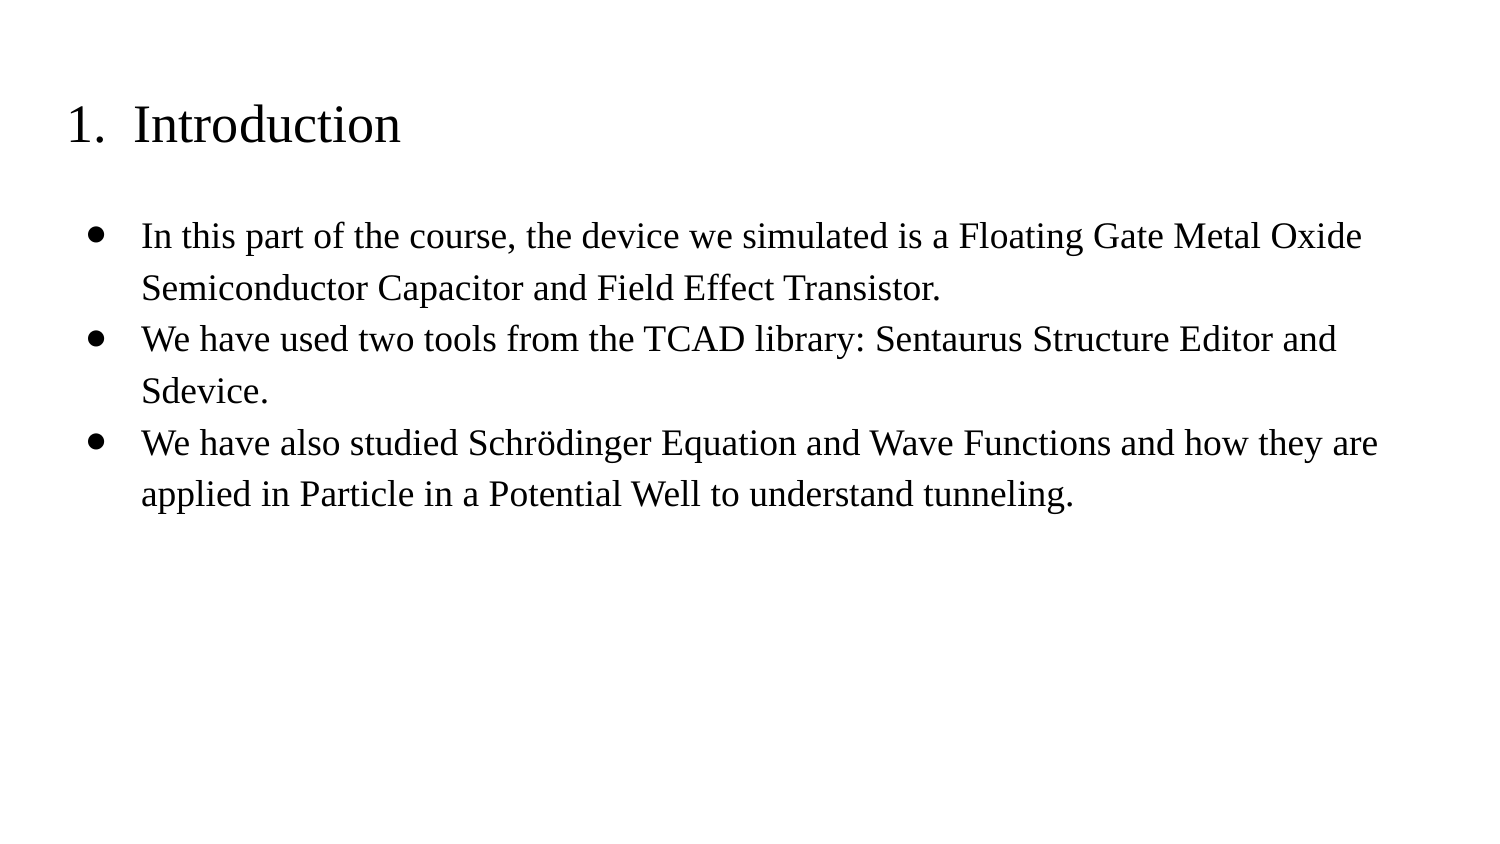

# 1.  Introduction
In this part of the course, the device we simulated is a Floating Gate Metal Oxide Semiconductor Capacitor and Field Effect Transistor.
We have used two tools from the TCAD library: Sentaurus Structure Editor and Sdevice.
We have also studied Schrödinger Equation and Wave Functions and how they are applied in Particle in a Potential Well to understand tunneling.